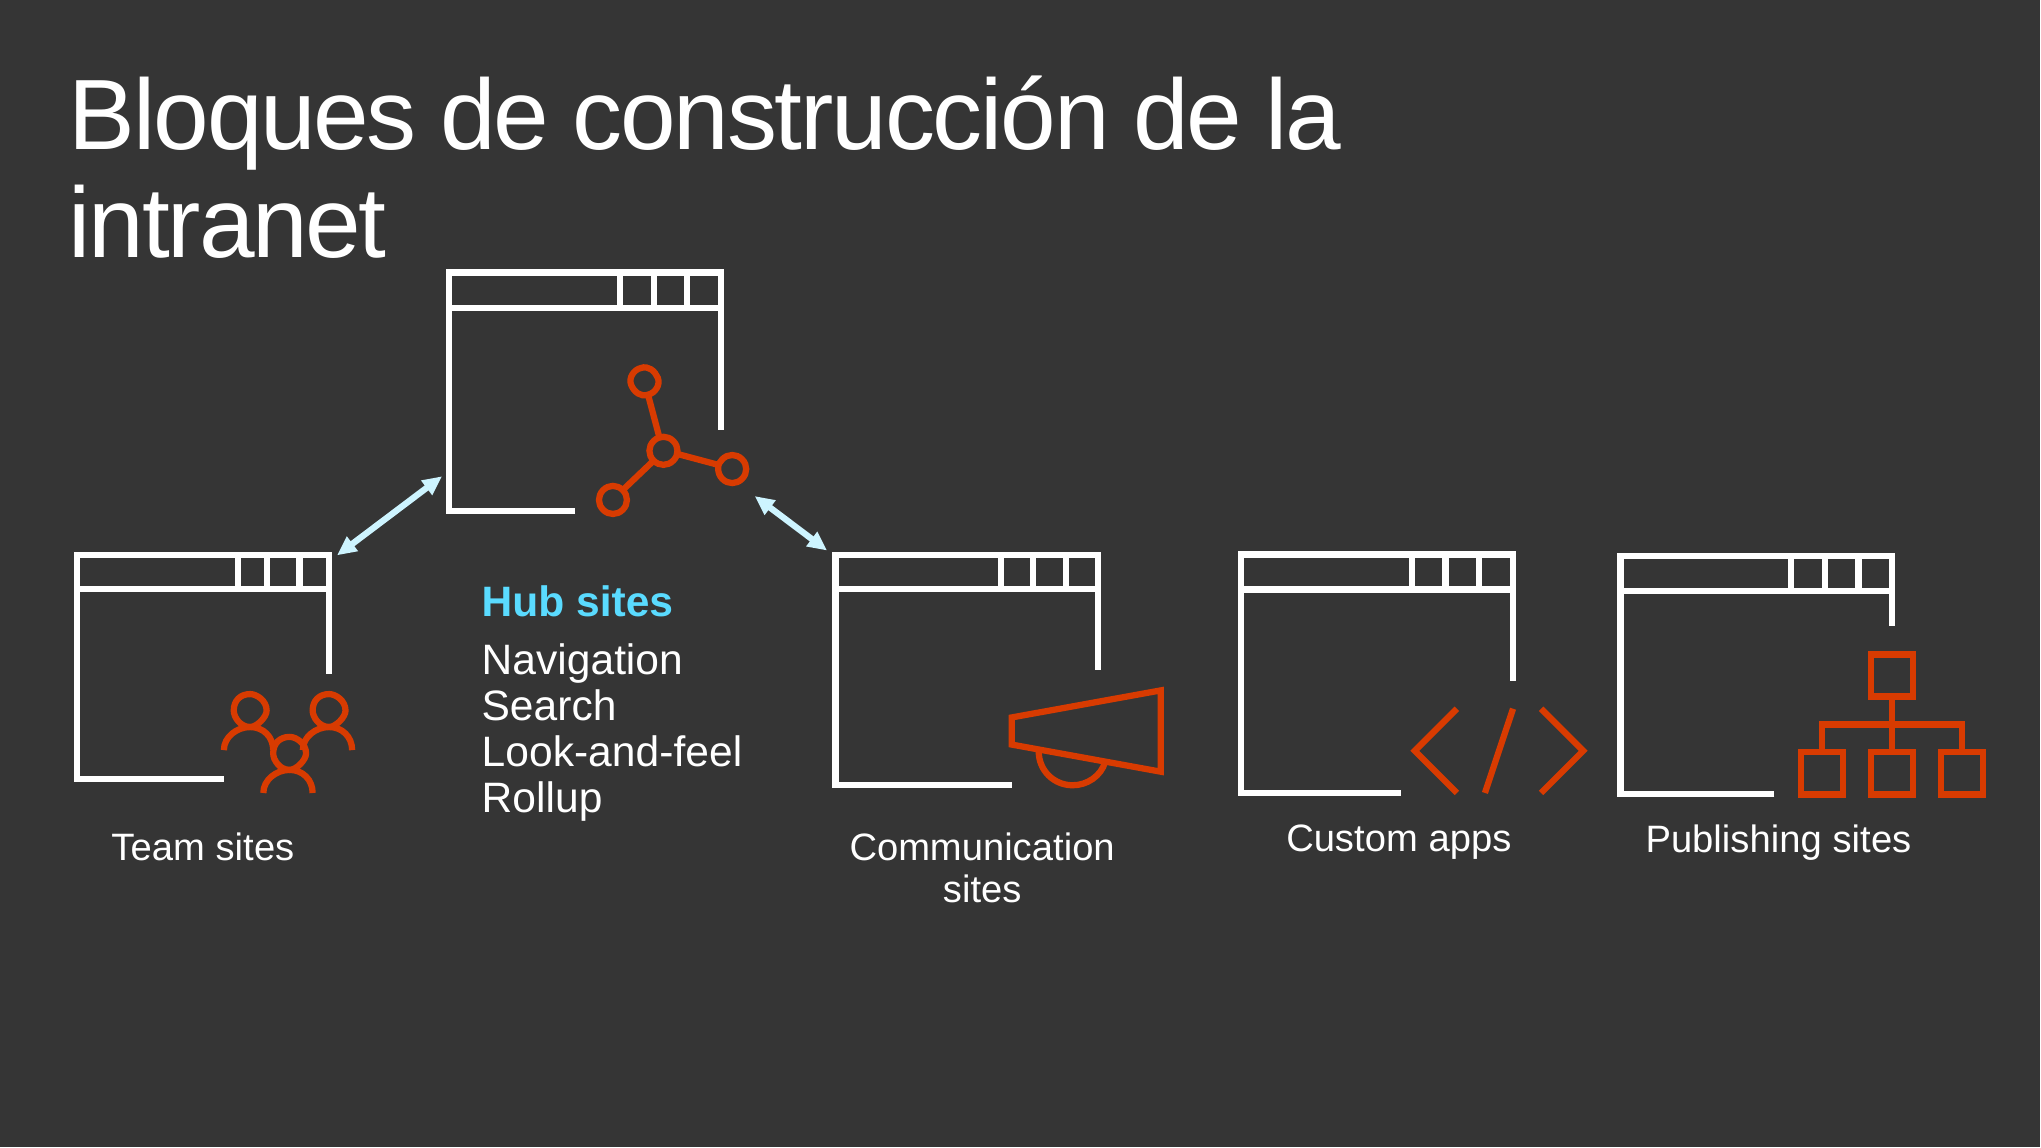

# Bloques de construcción de la intranet

Hub sites
Navigation
Search
Look-and-feel
Rollup

Custom apps
Publishing sites
Team sites
Communication sites